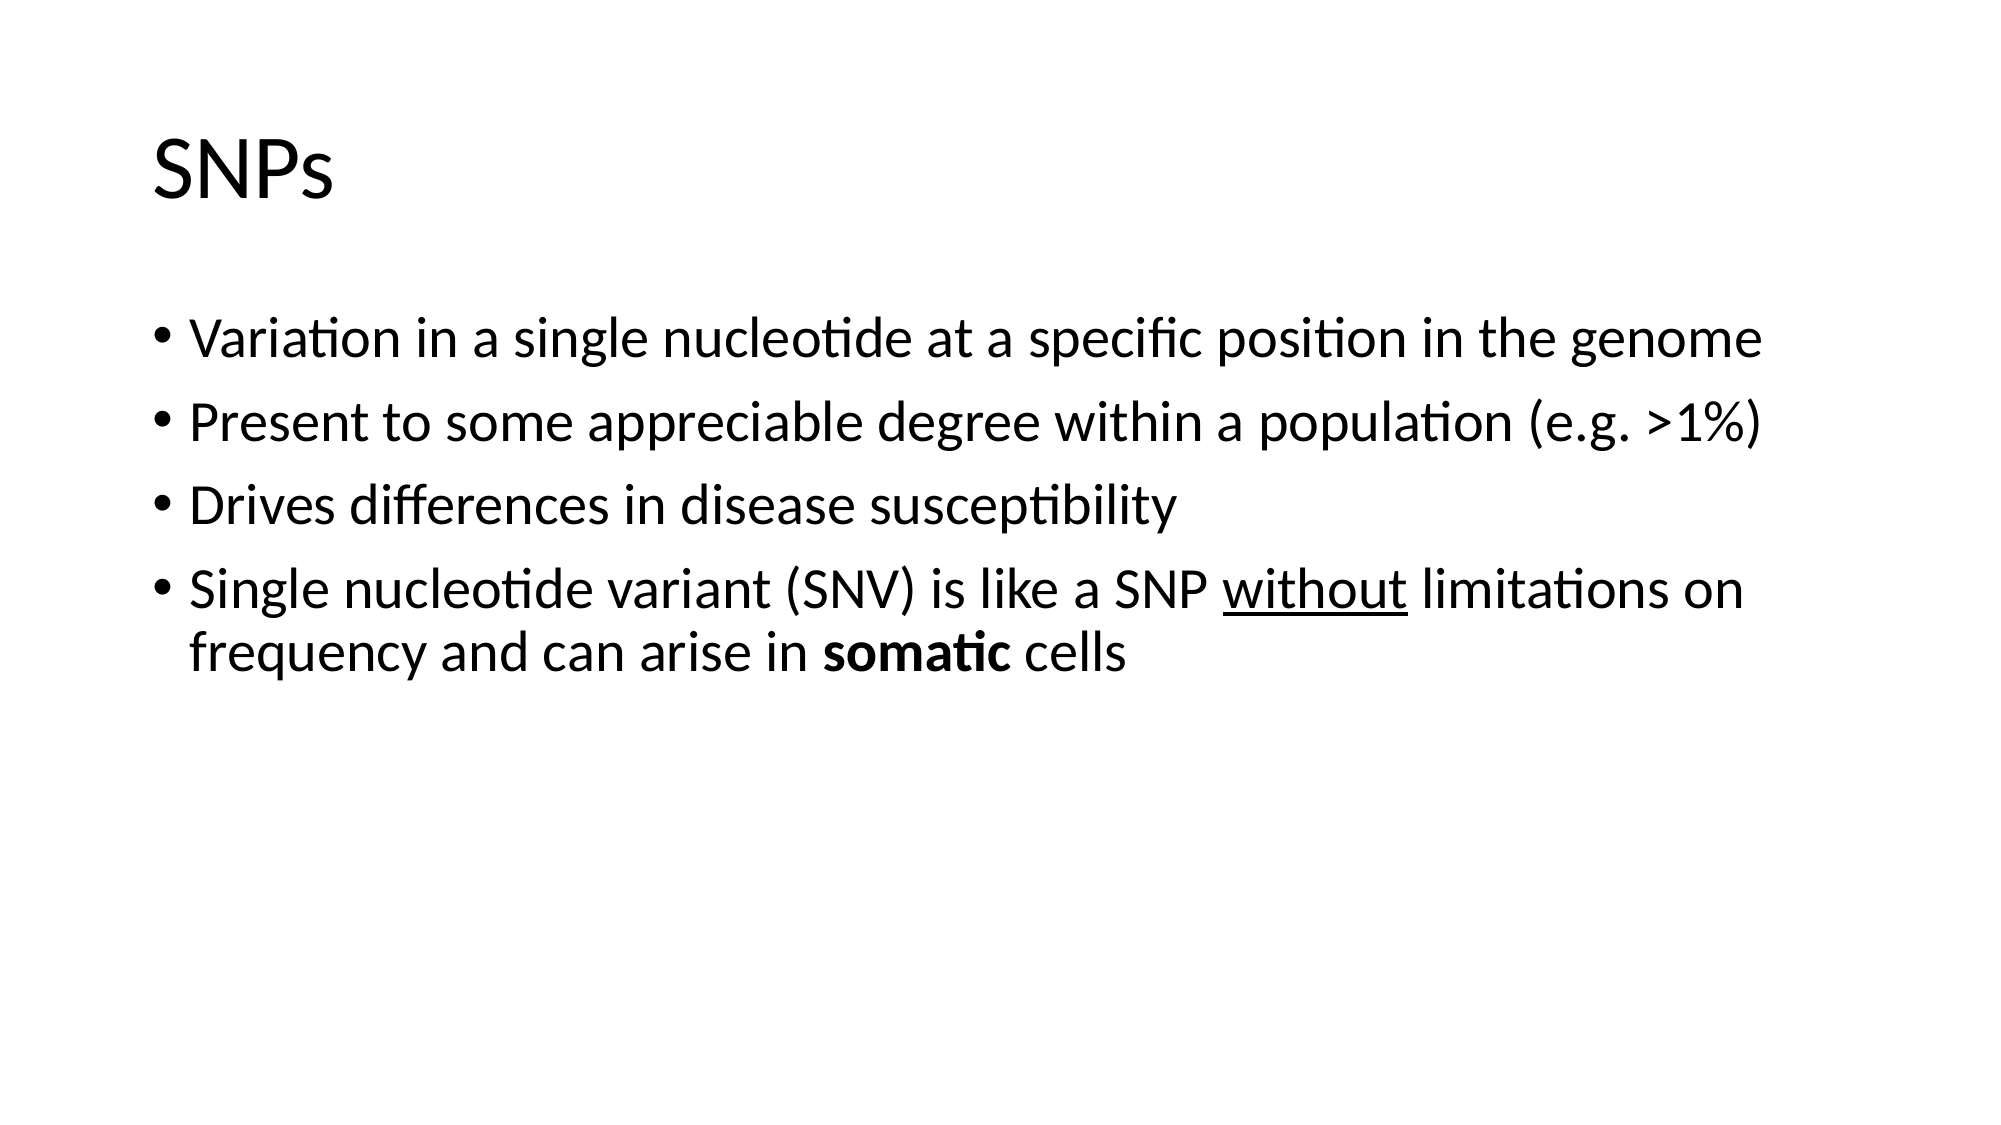

# SNPs
Variation in a single nucleotide at a specific position in the genome
Present to some appreciable degree within a population (e.g. >1%)
Drives differences in disease susceptibility
Single nucleotide variant (SNV) is like a SNP without limitations on frequency and can arise in somatic cells